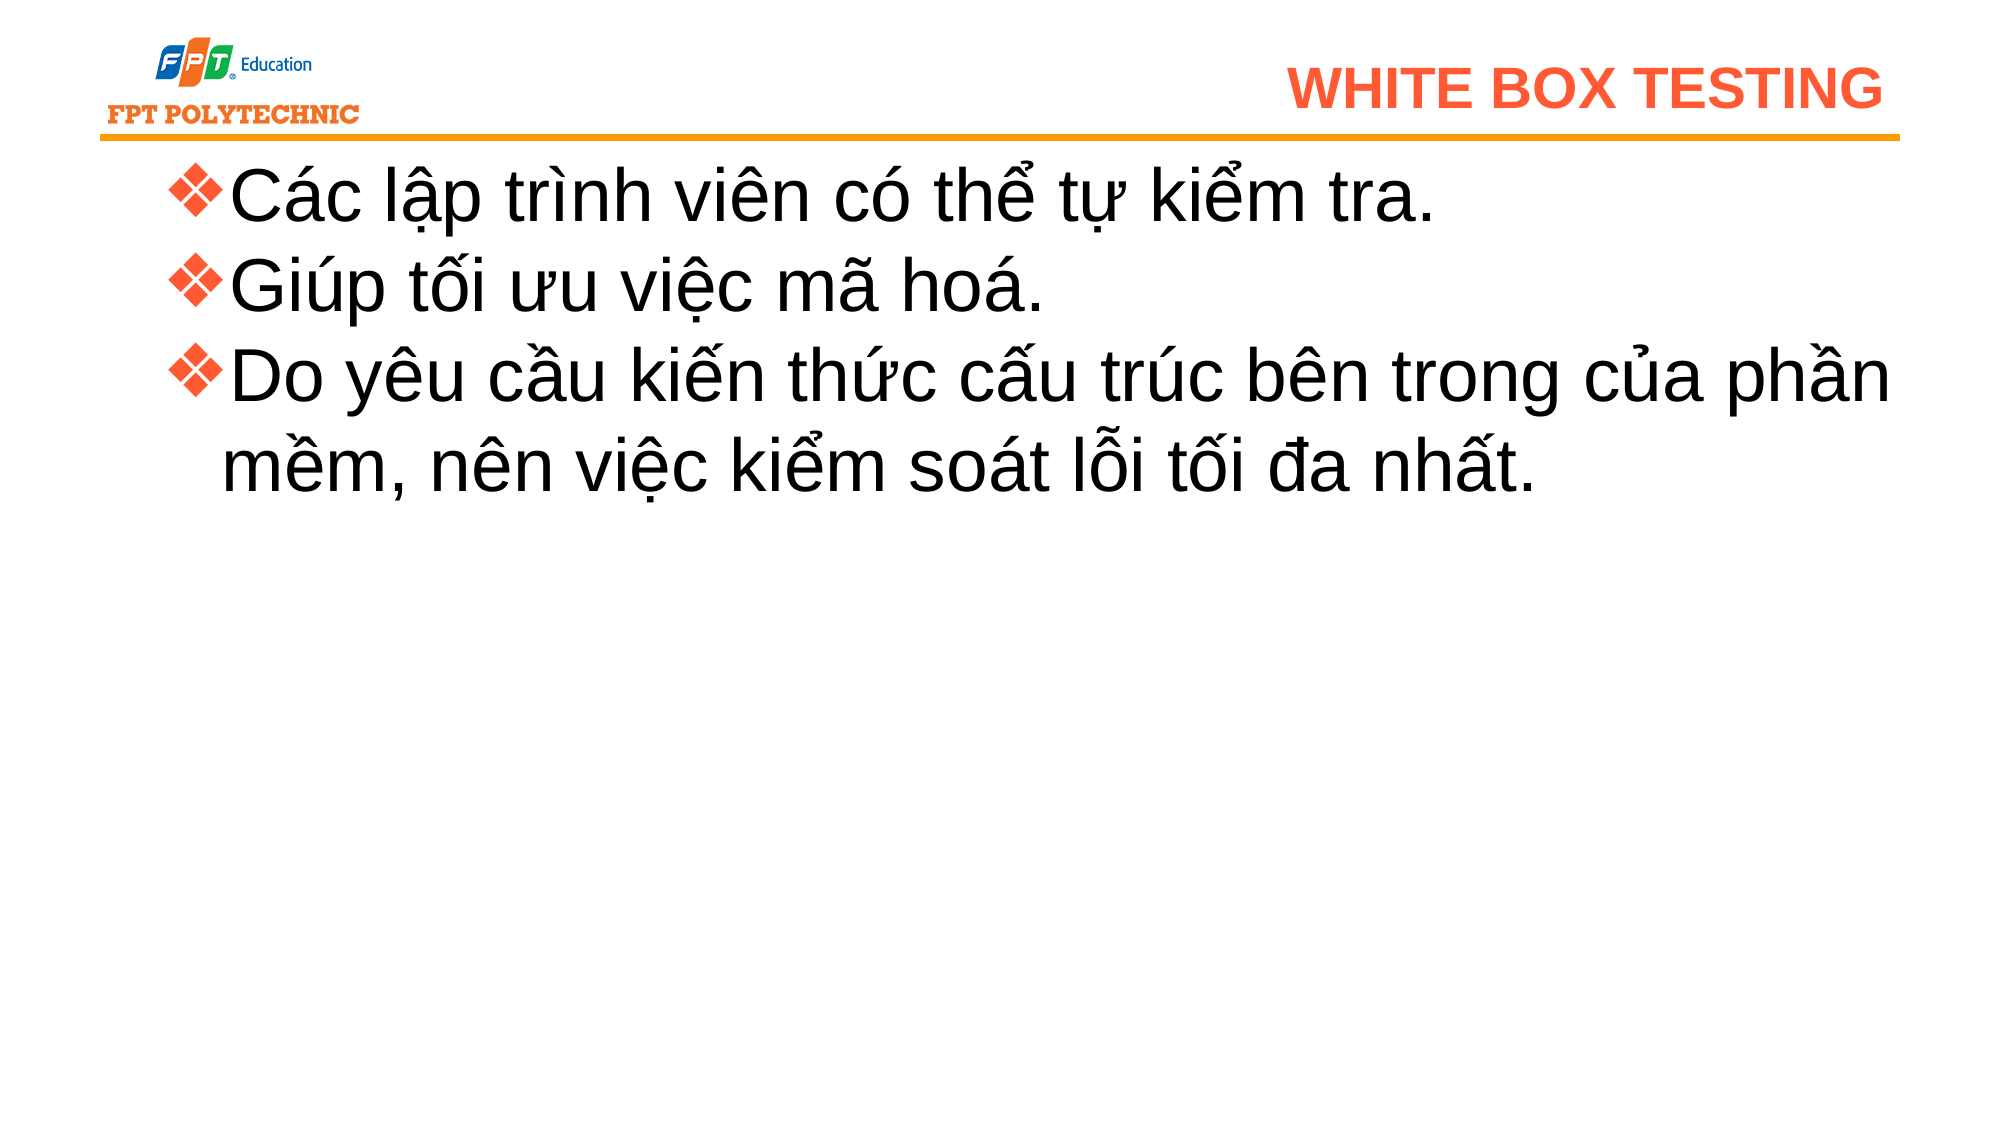

# white box testing
Các lập trình viên có thể tự kiểm tra.
Giúp tối ưu việc mã hoá.
Do yêu cầu kiến thức cấu trúc bên trong của phần mềm, nên việc kiểm soát lỗi tối đa nhất.